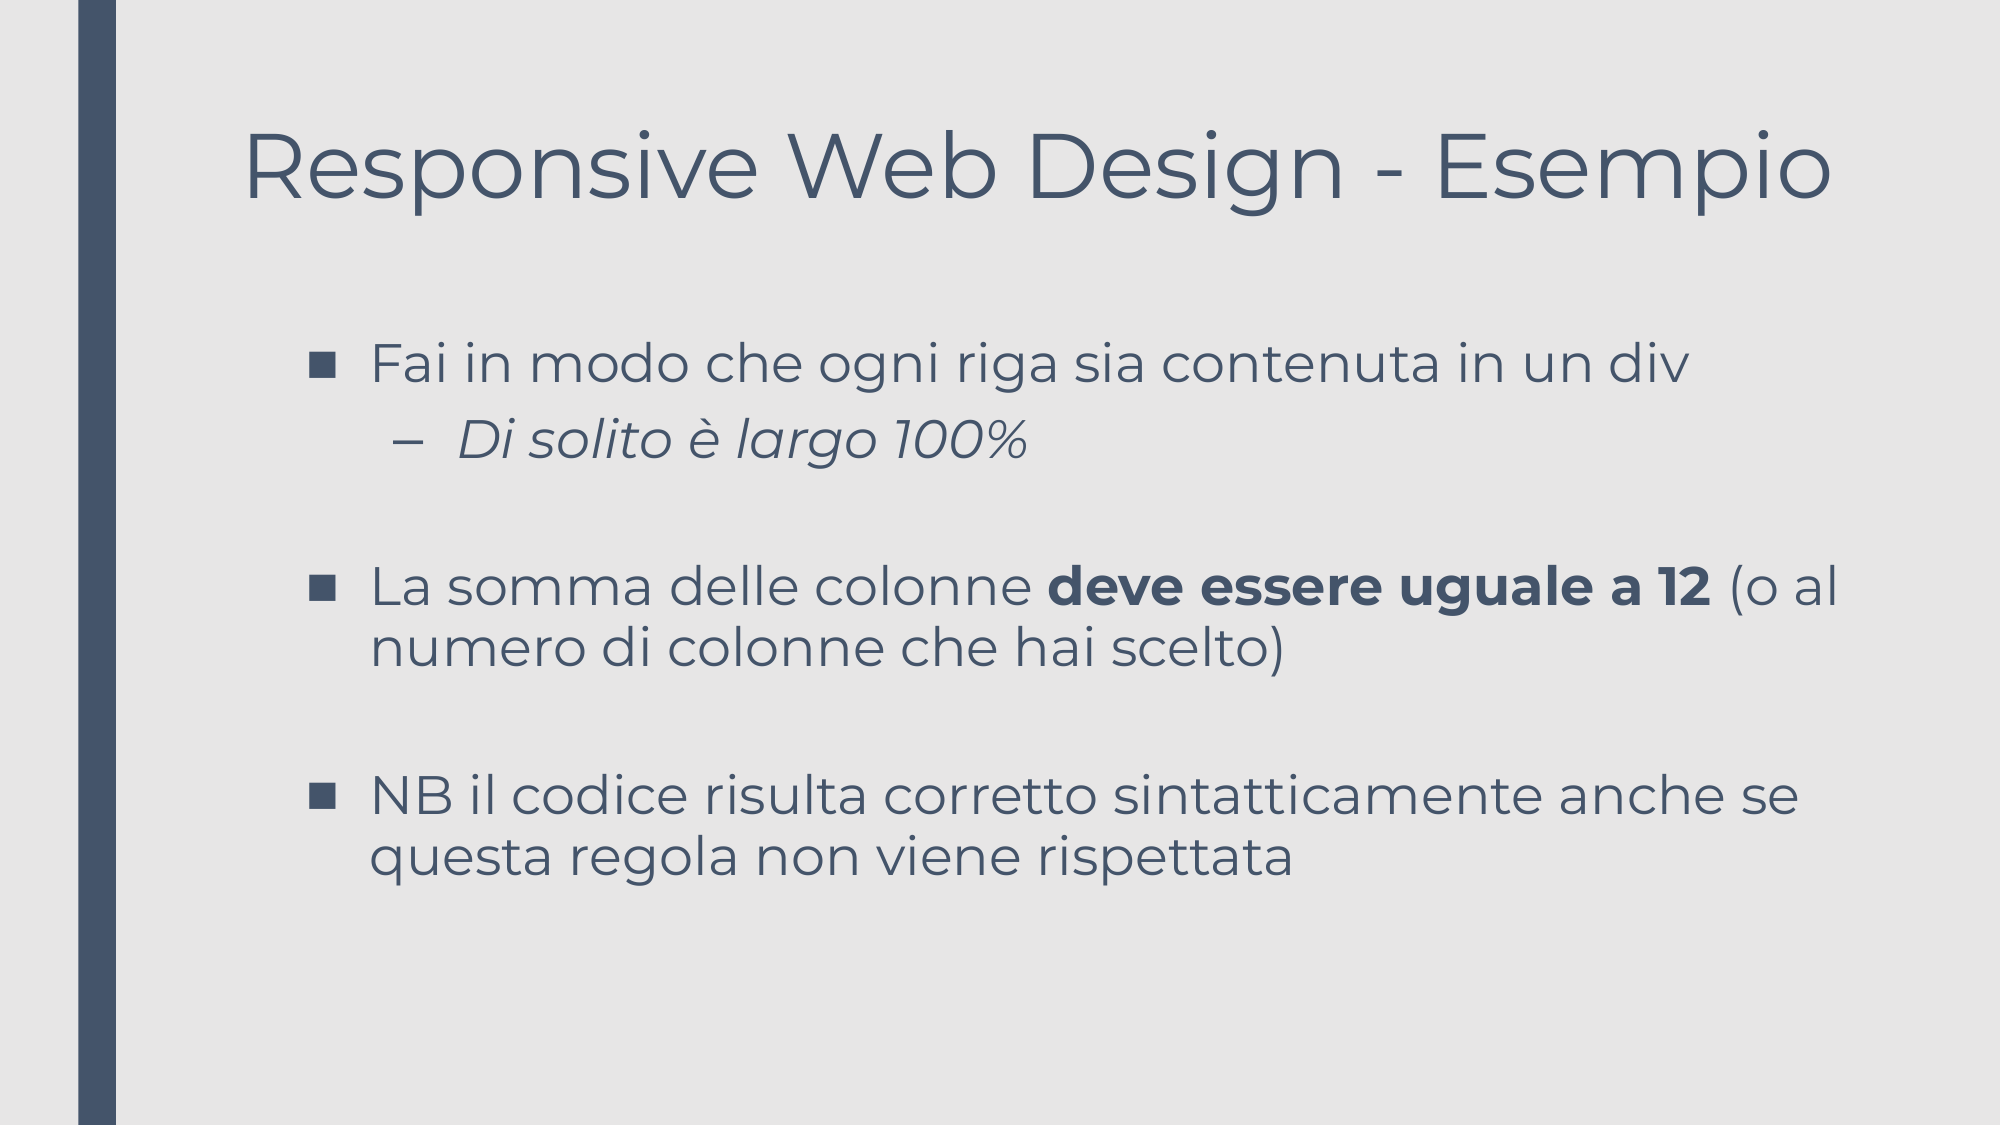

# Responsive Web Design - Esempio
Fai in modo che ogni riga sia contenuta in un div
Di solito è largo 100%
La somma delle colonne deve essere uguale a 12 (o al numero di colonne che hai scelto)
NB il codice risulta corretto sintatticamente anche se questa regola non viene rispettata